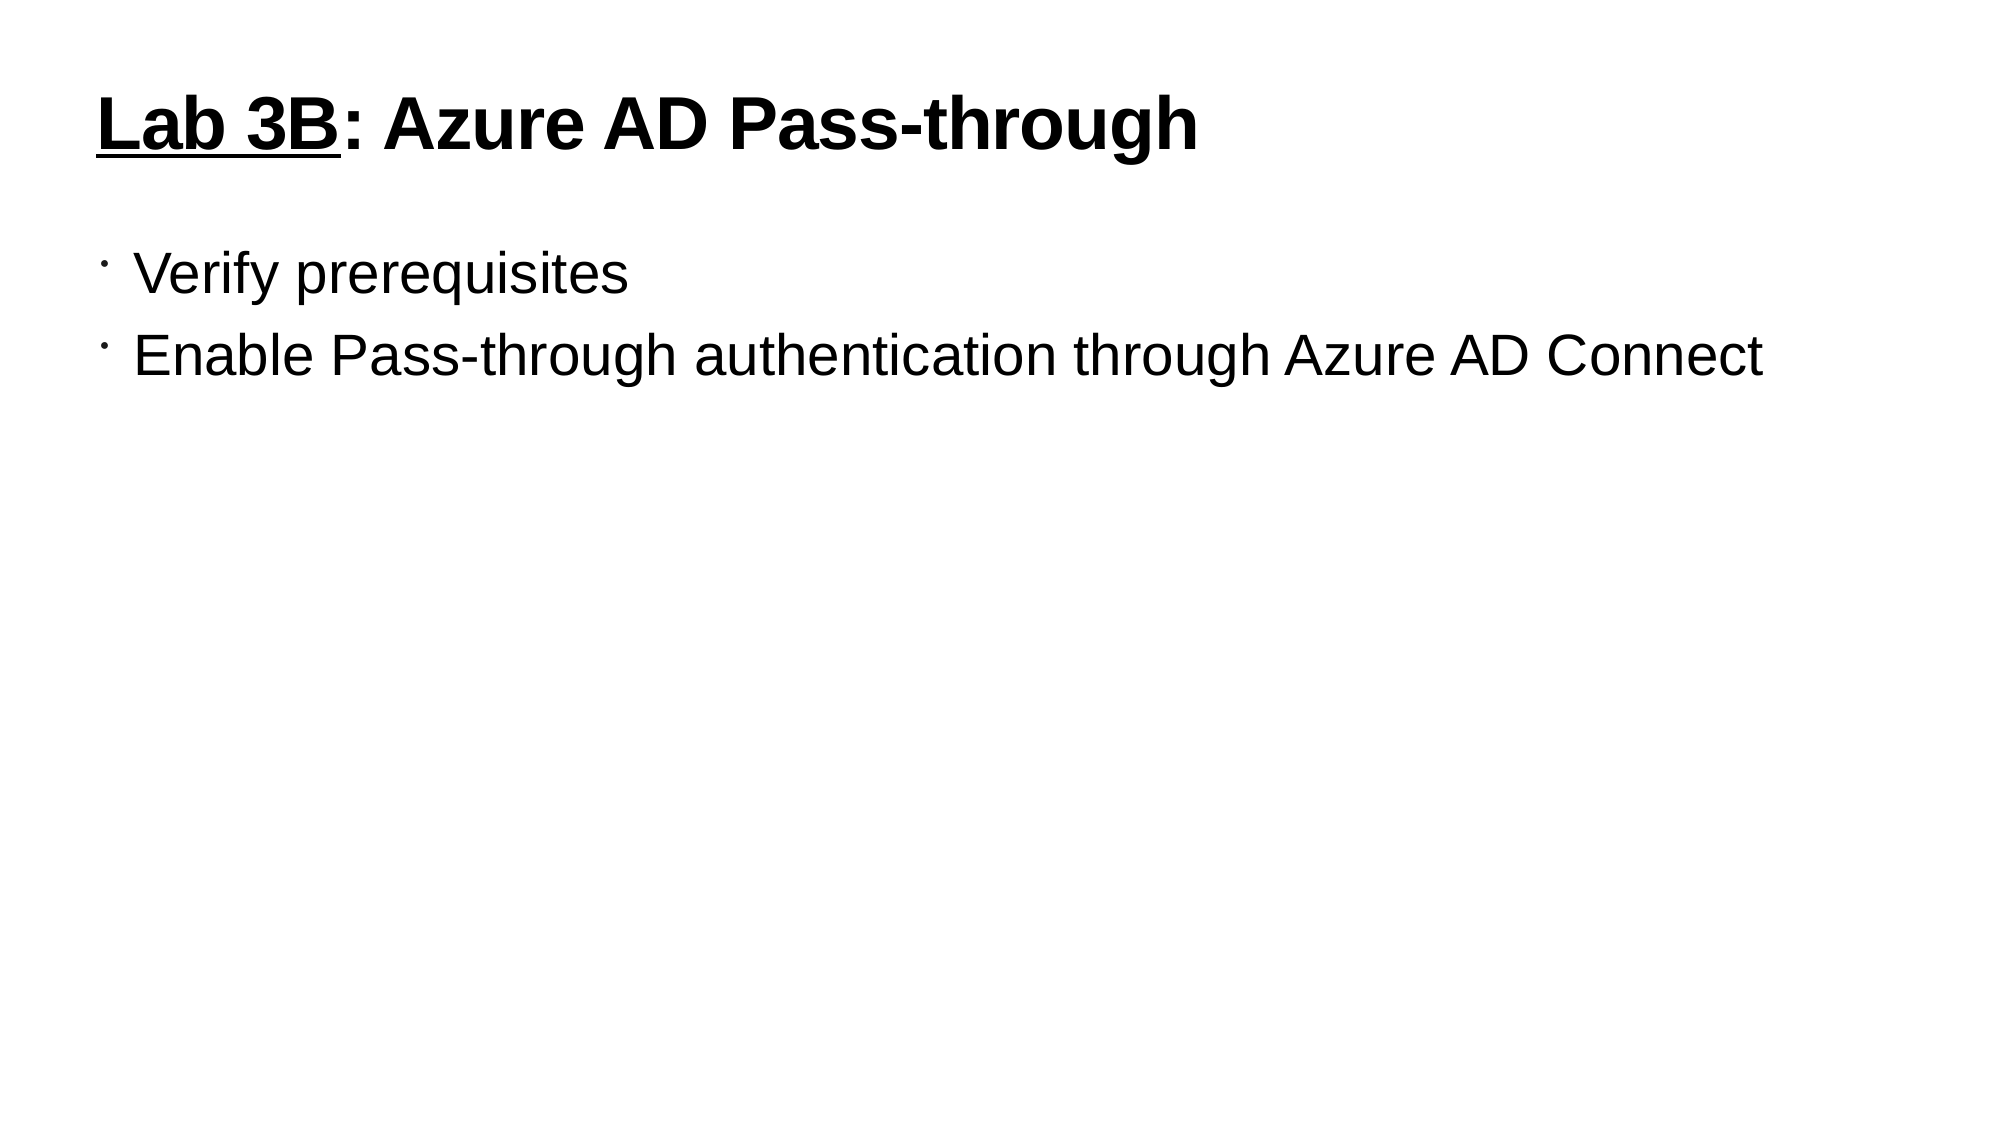

# Lab 3B: Azure AD Pass-through
Verify prerequisites
Enable Pass-through authentication through Azure AD Connect